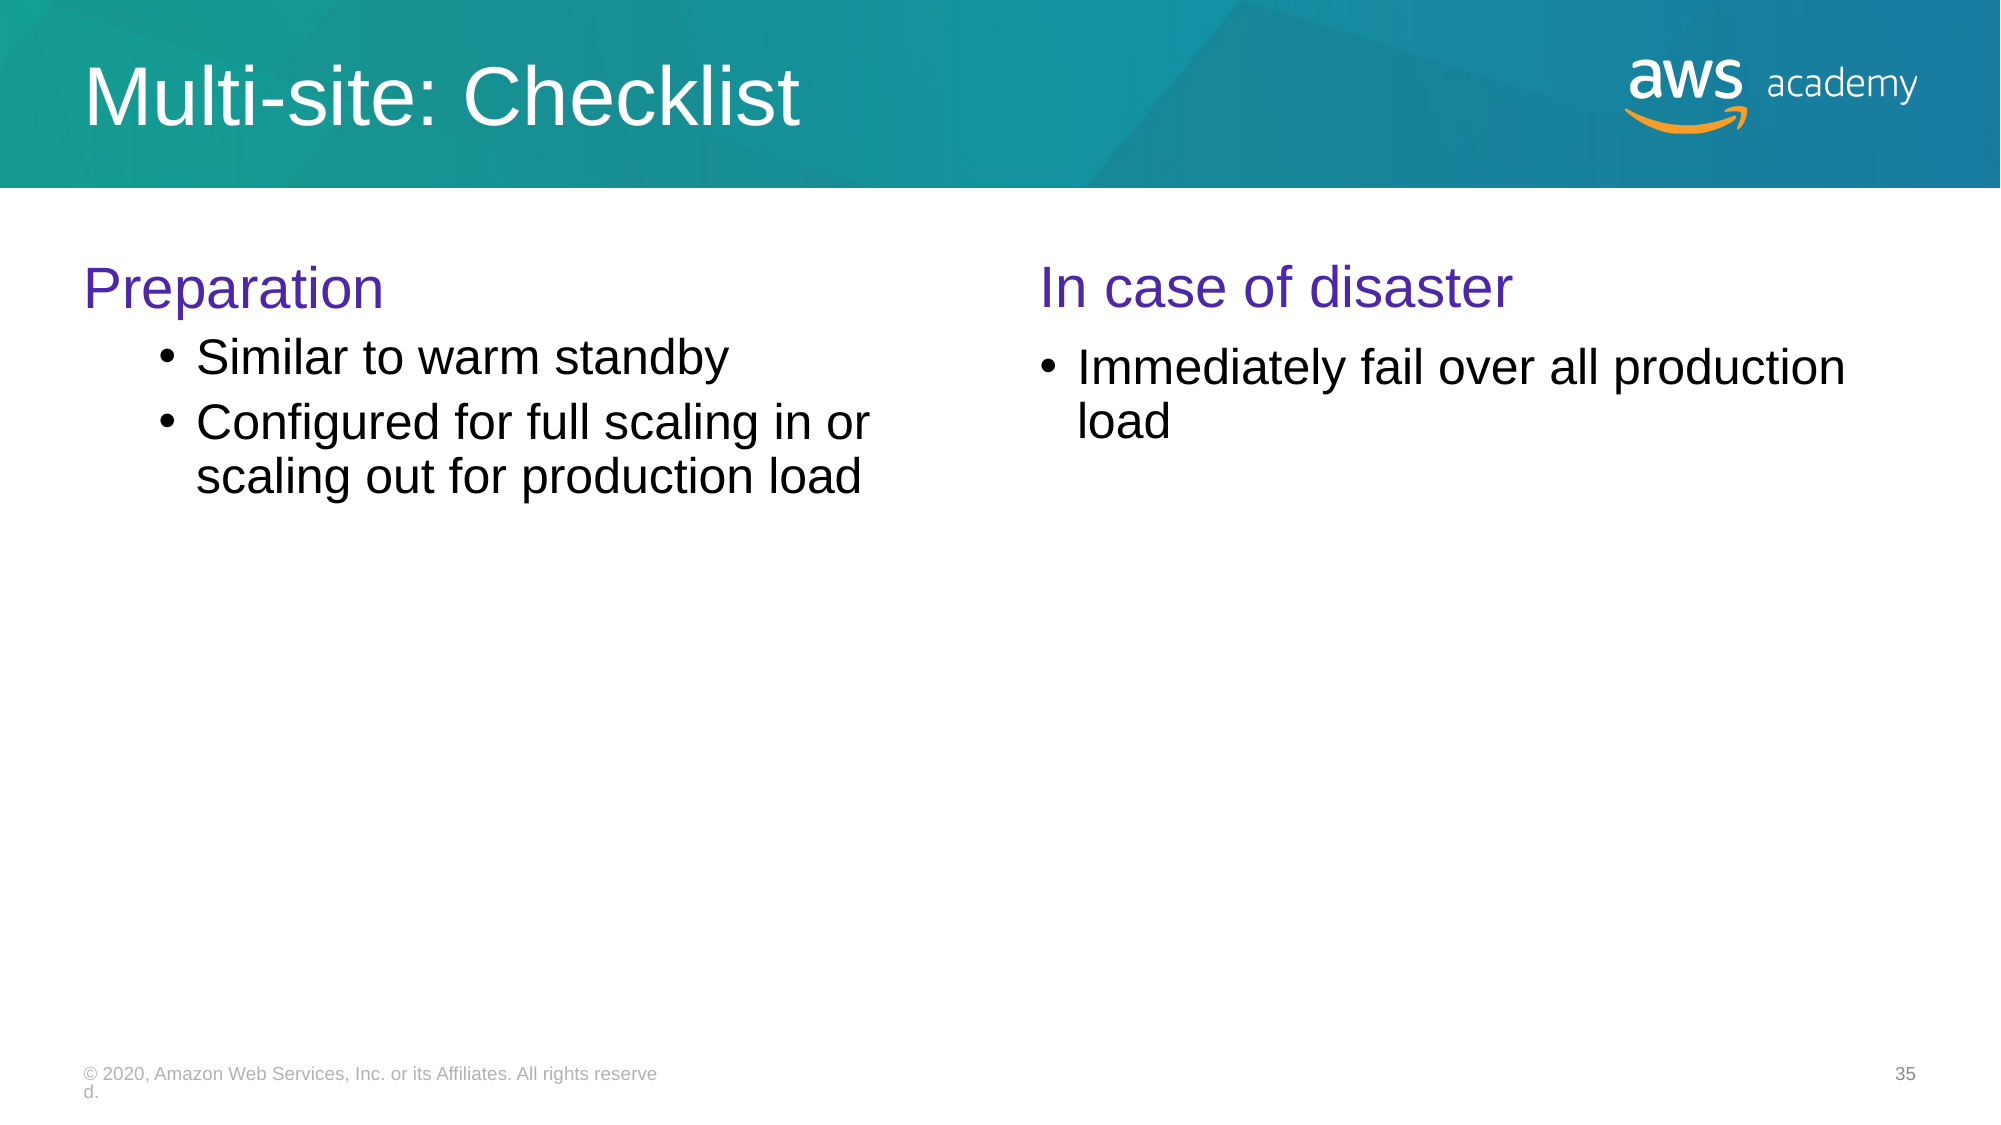

# Multi-site: Checklist
In case of disaster
Immediately fail over all production load
Preparation
Similar to warm standby
Configured for full scaling in or scaling out for production load
© 2020, Amazon Web Services, Inc. or its Affiliates. All rights reserved.
35